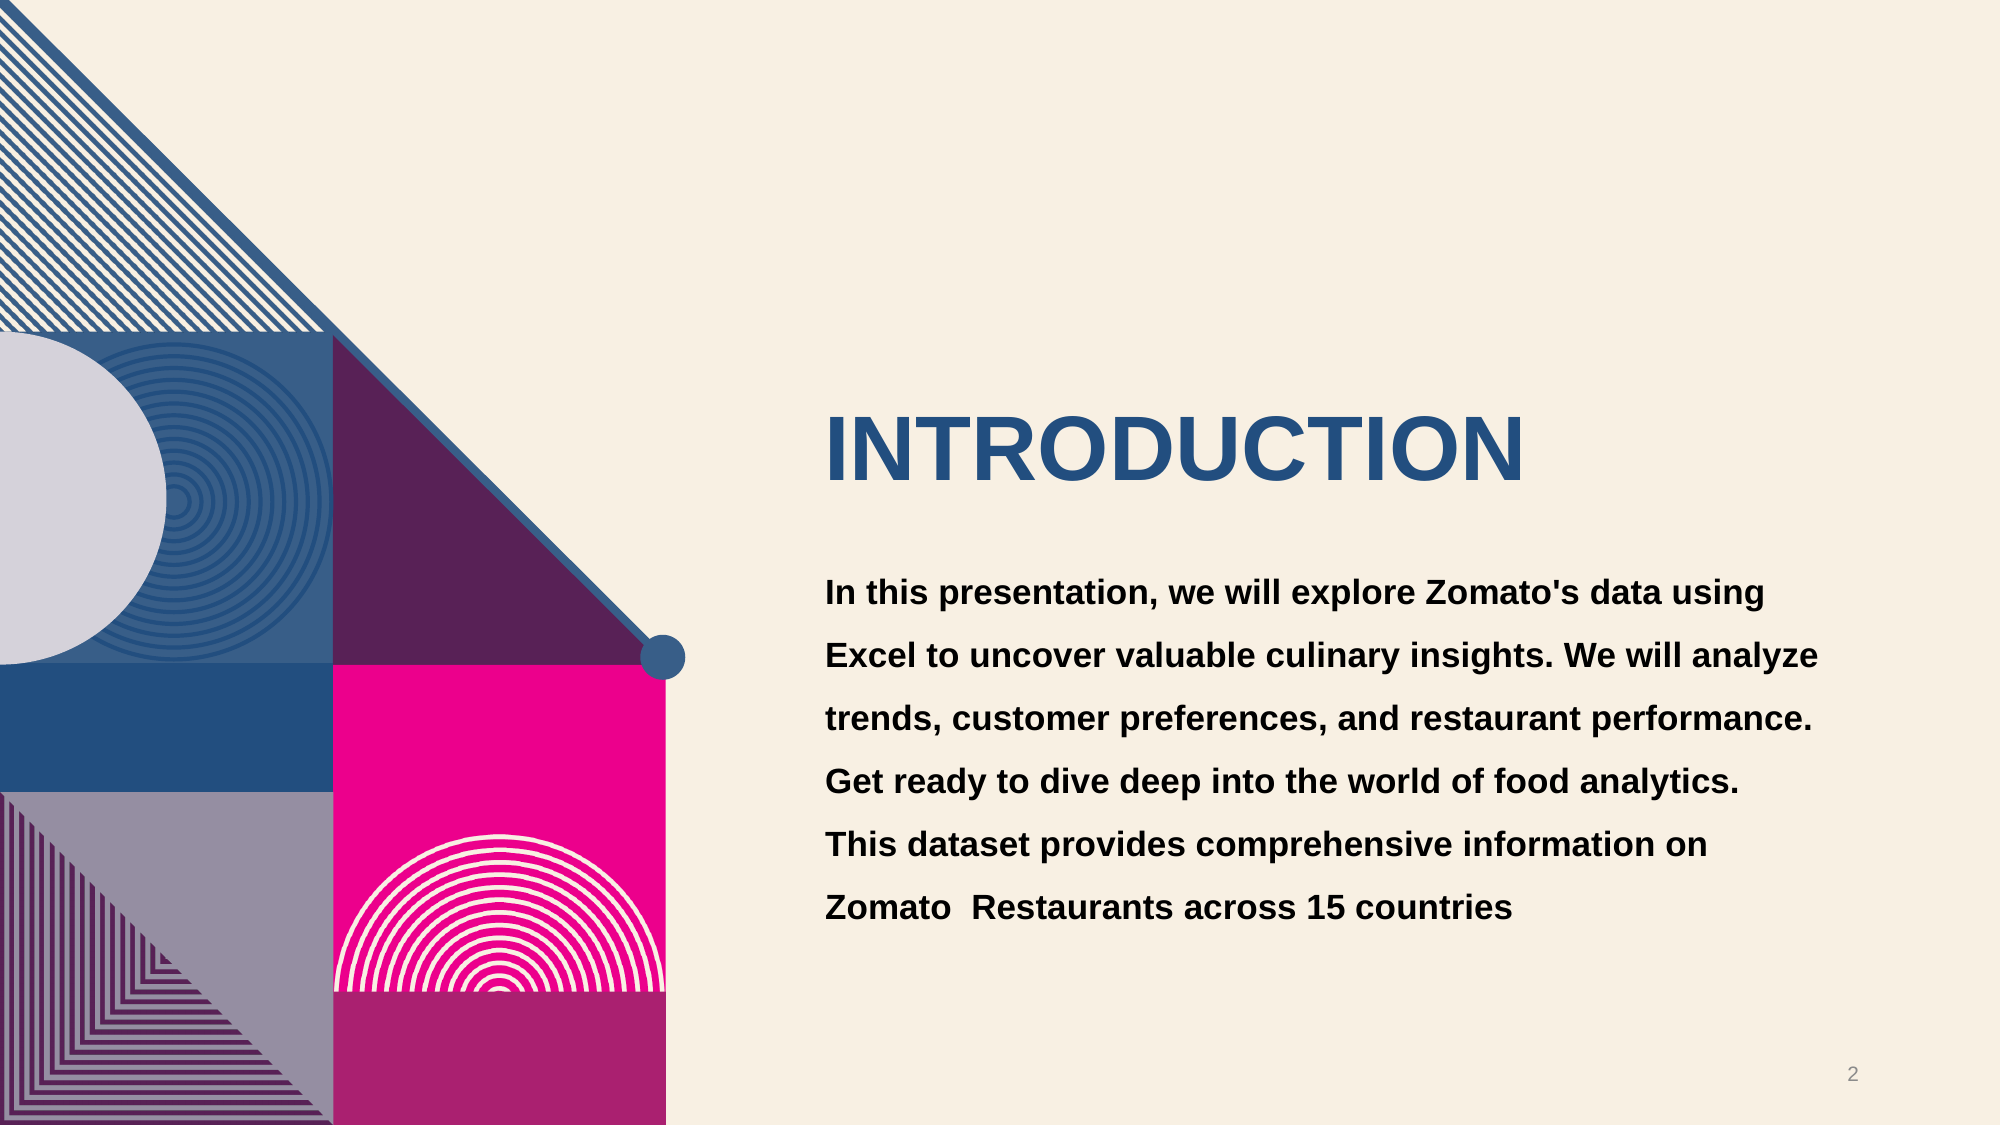

# Introduction
In this presentation, we will explore Zomato's data using Excel to uncover valuable culinary insights. We will analyze trends, customer preferences, and restaurant performance. Get ready to dive deep into the world of food analytics.
This dataset provides comprehensive information on Zomato  Restaurants across 15 countries

2